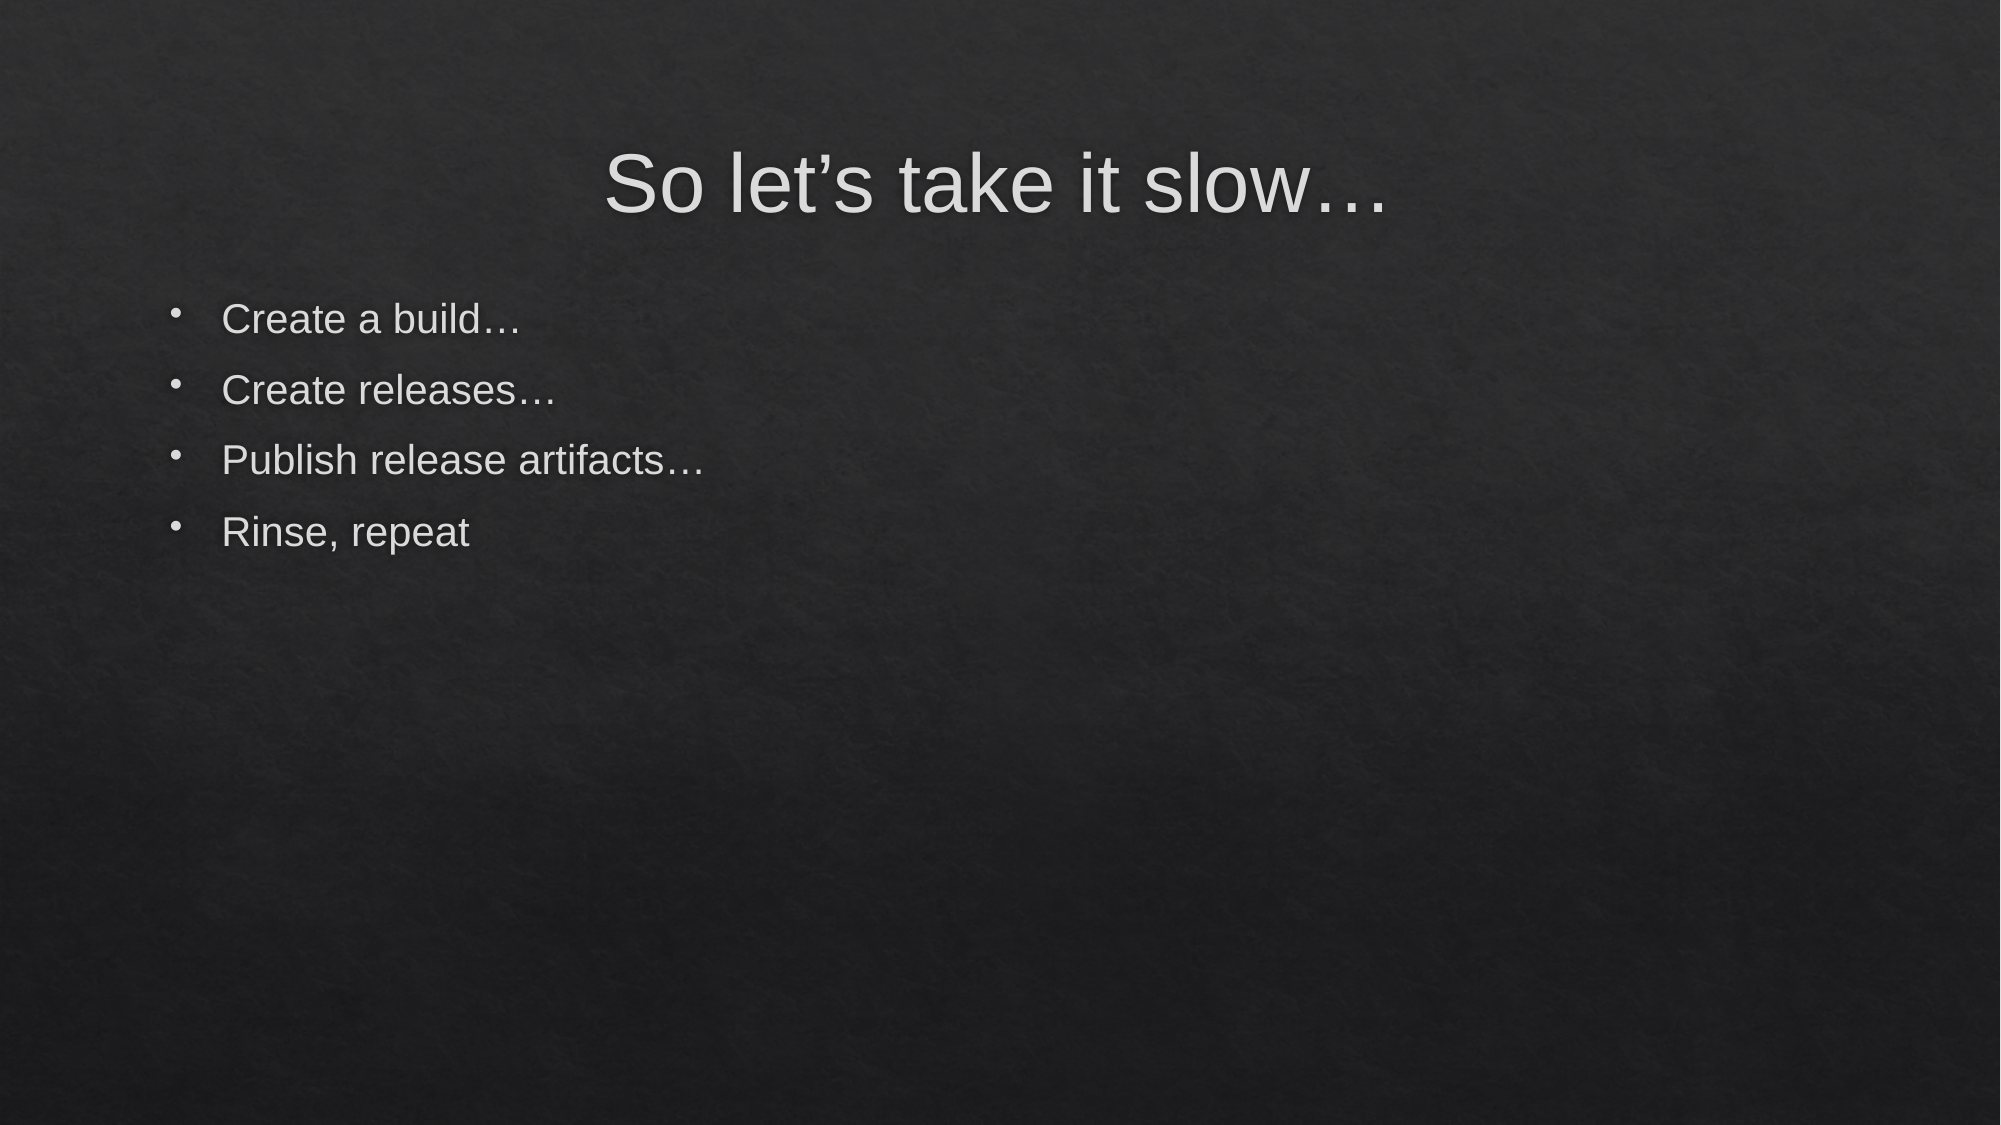

# So let’s take it slow…
Create a build…
Create releases…
Publish release artifacts…
Rinse, repeat